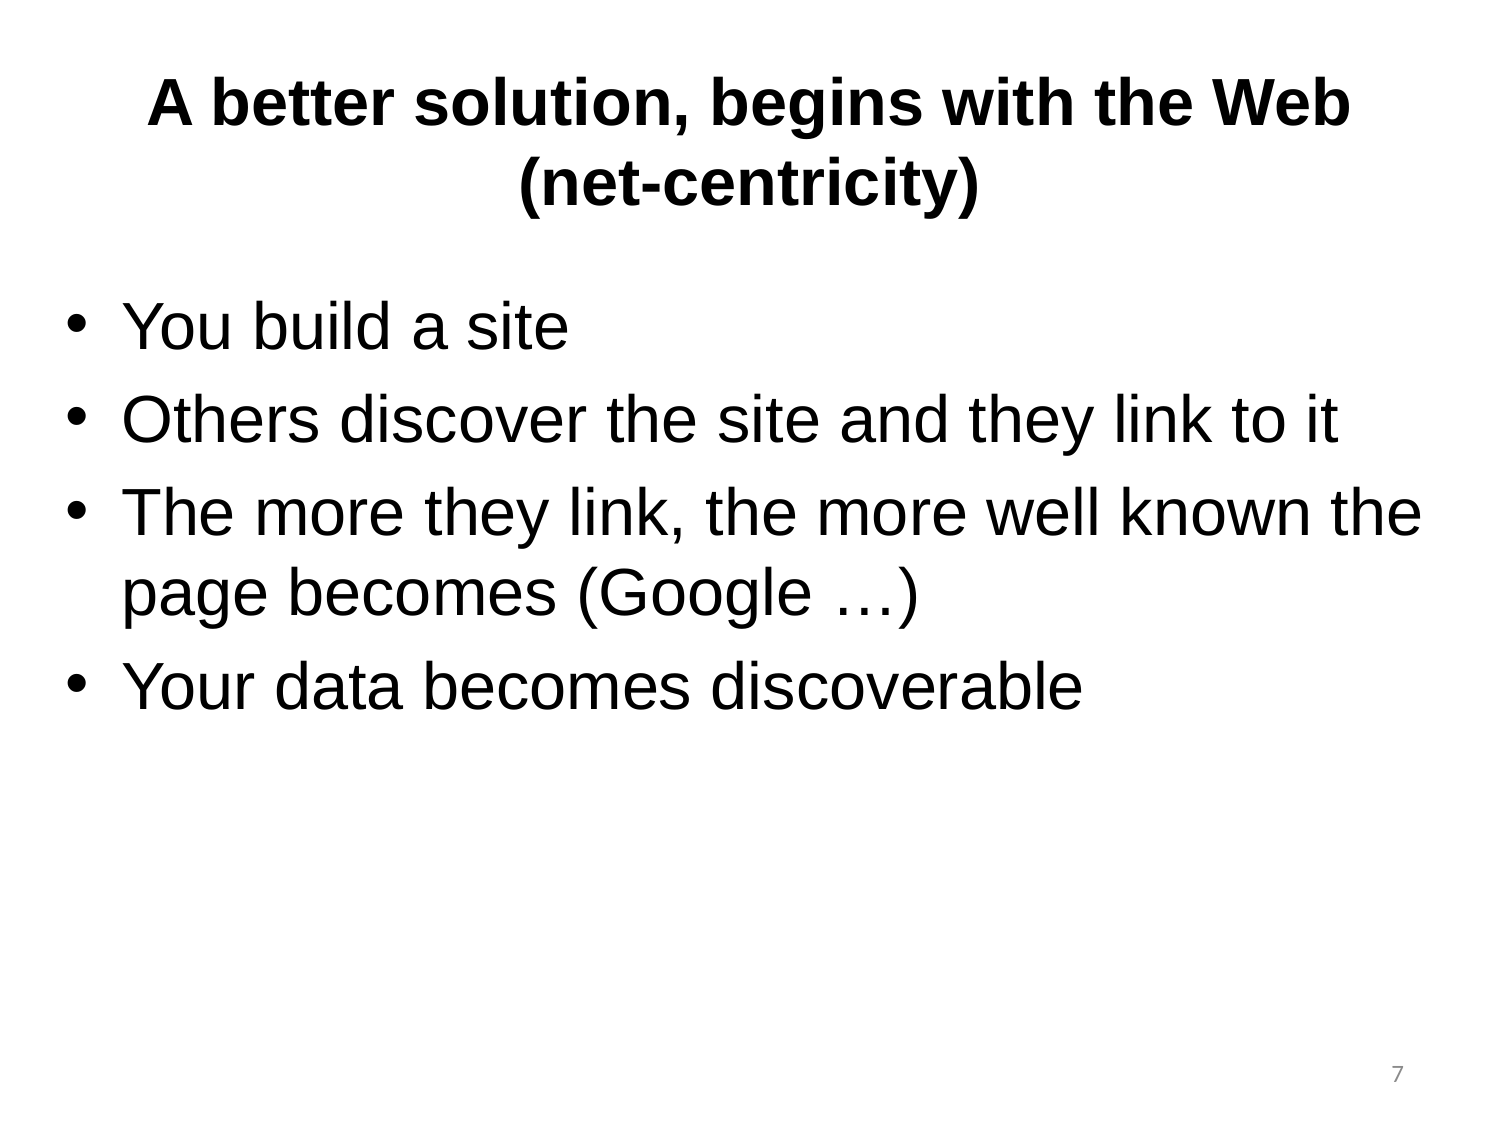

# A better solution, begins with the Web (net-centricity)
You build a site
Others discover the site and they link to it
The more they link, the more well known the page becomes (Google …)
Your data becomes discoverable

7